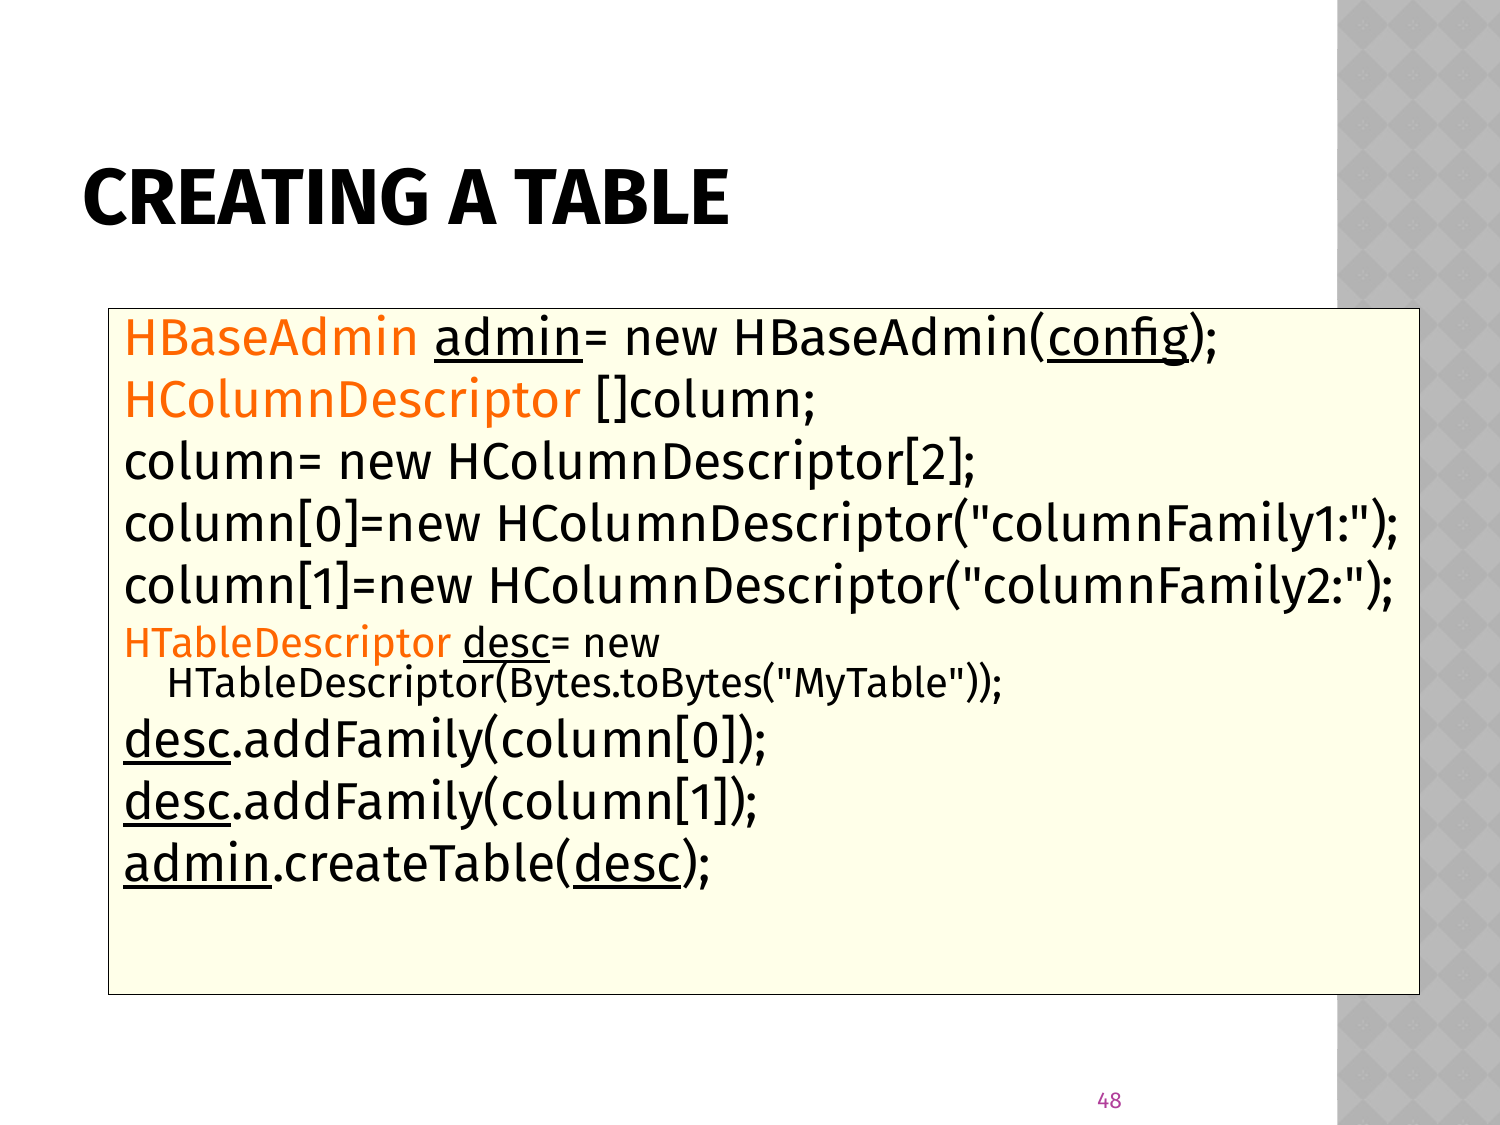

# Creating a Table
HBaseAdmin admin= new HBaseAdmin(config);
HColumnDescriptor []column;
column= new HColumnDescriptor[2];
column[0]=new HColumnDescriptor("columnFamily1:");
column[1]=new HColumnDescriptor("columnFamily2:");
HTableDescriptor desc= new HTableDescriptor(Bytes.toBytes("MyTable"));
desc.addFamily(column[0]);
desc.addFamily(column[1]);
admin.createTable(desc);

48